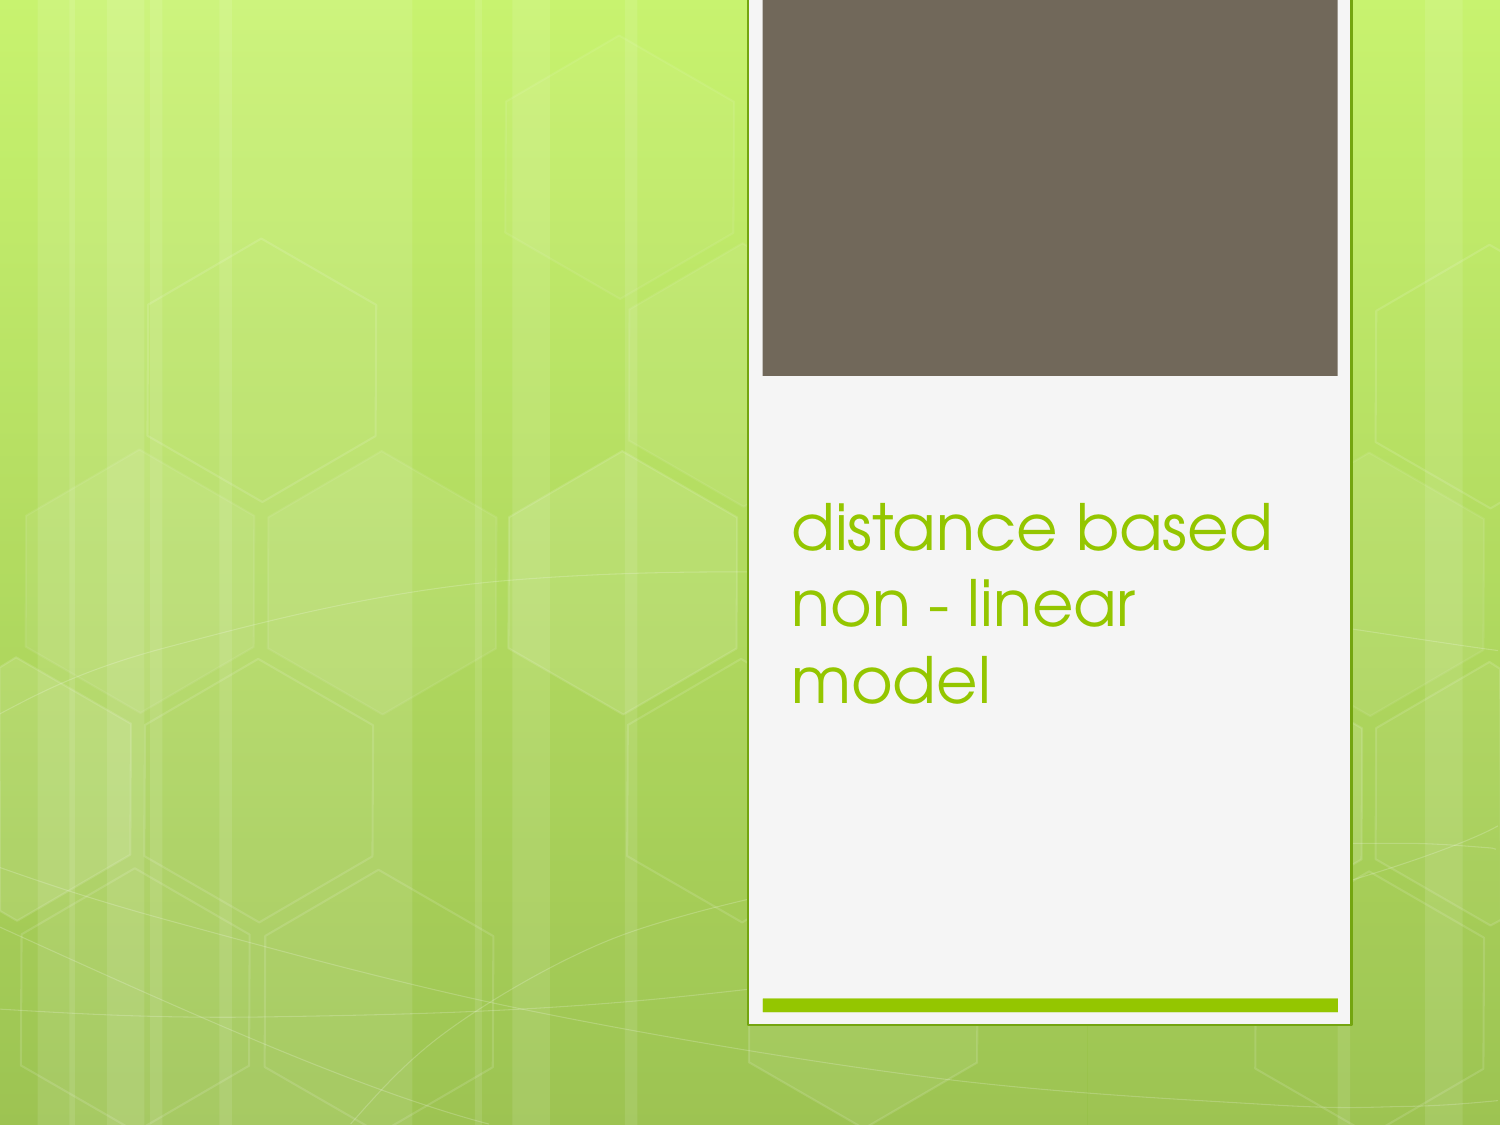

# distance based non - linear model